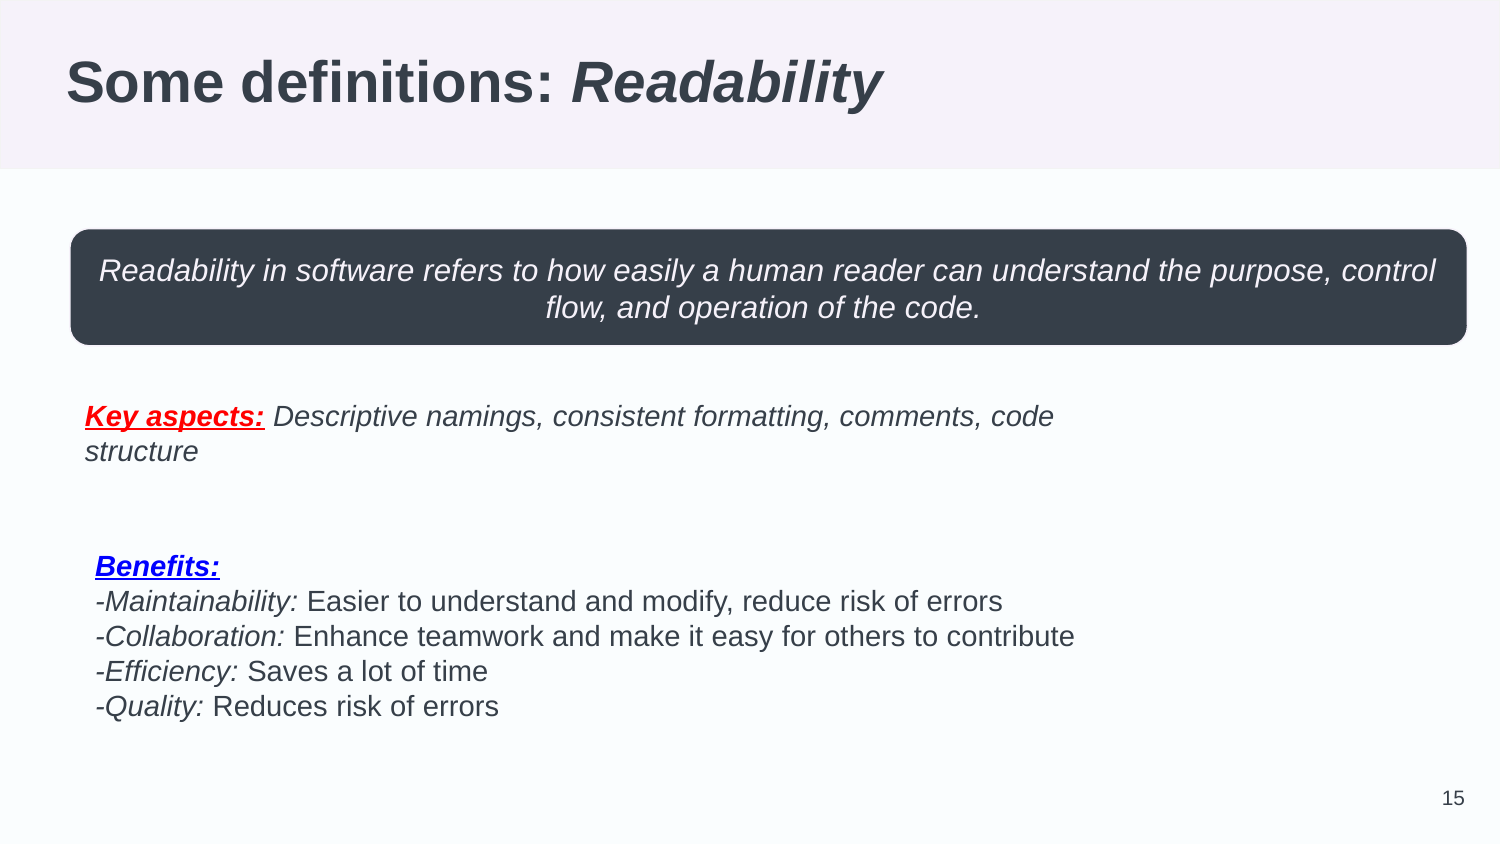

# Some definitions: Readability
Readability in software refers to how easily a human reader can understand the purpose, control flow, and operation of the code.
Key aspects: Descriptive namings, consistent formatting, comments, code structure
Benefits:
-Maintainability: Easier to understand and modify, reduce risk of errors
-Collaboration: Enhance teamwork and make it easy for others to contribute
-Efficiency: Saves a lot of time
-Quality: Reduces risk of errors
15